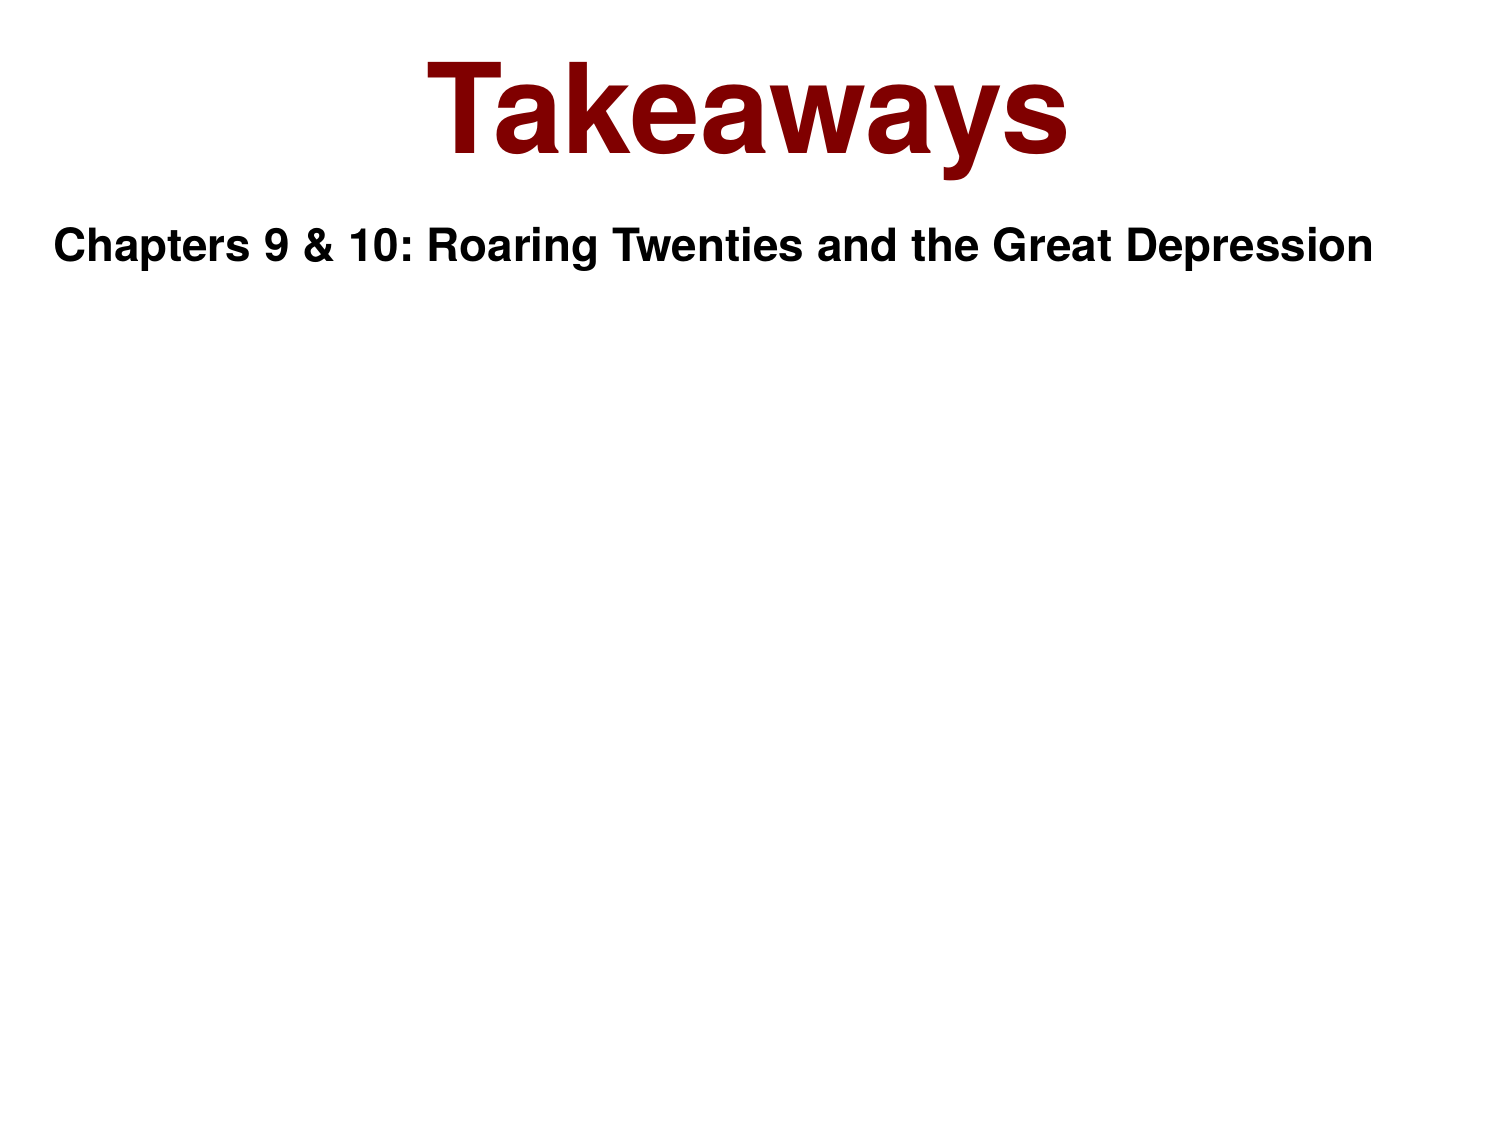

Takeaways
Chapters 9 & 10: Roaring Twenties and the Great Depression